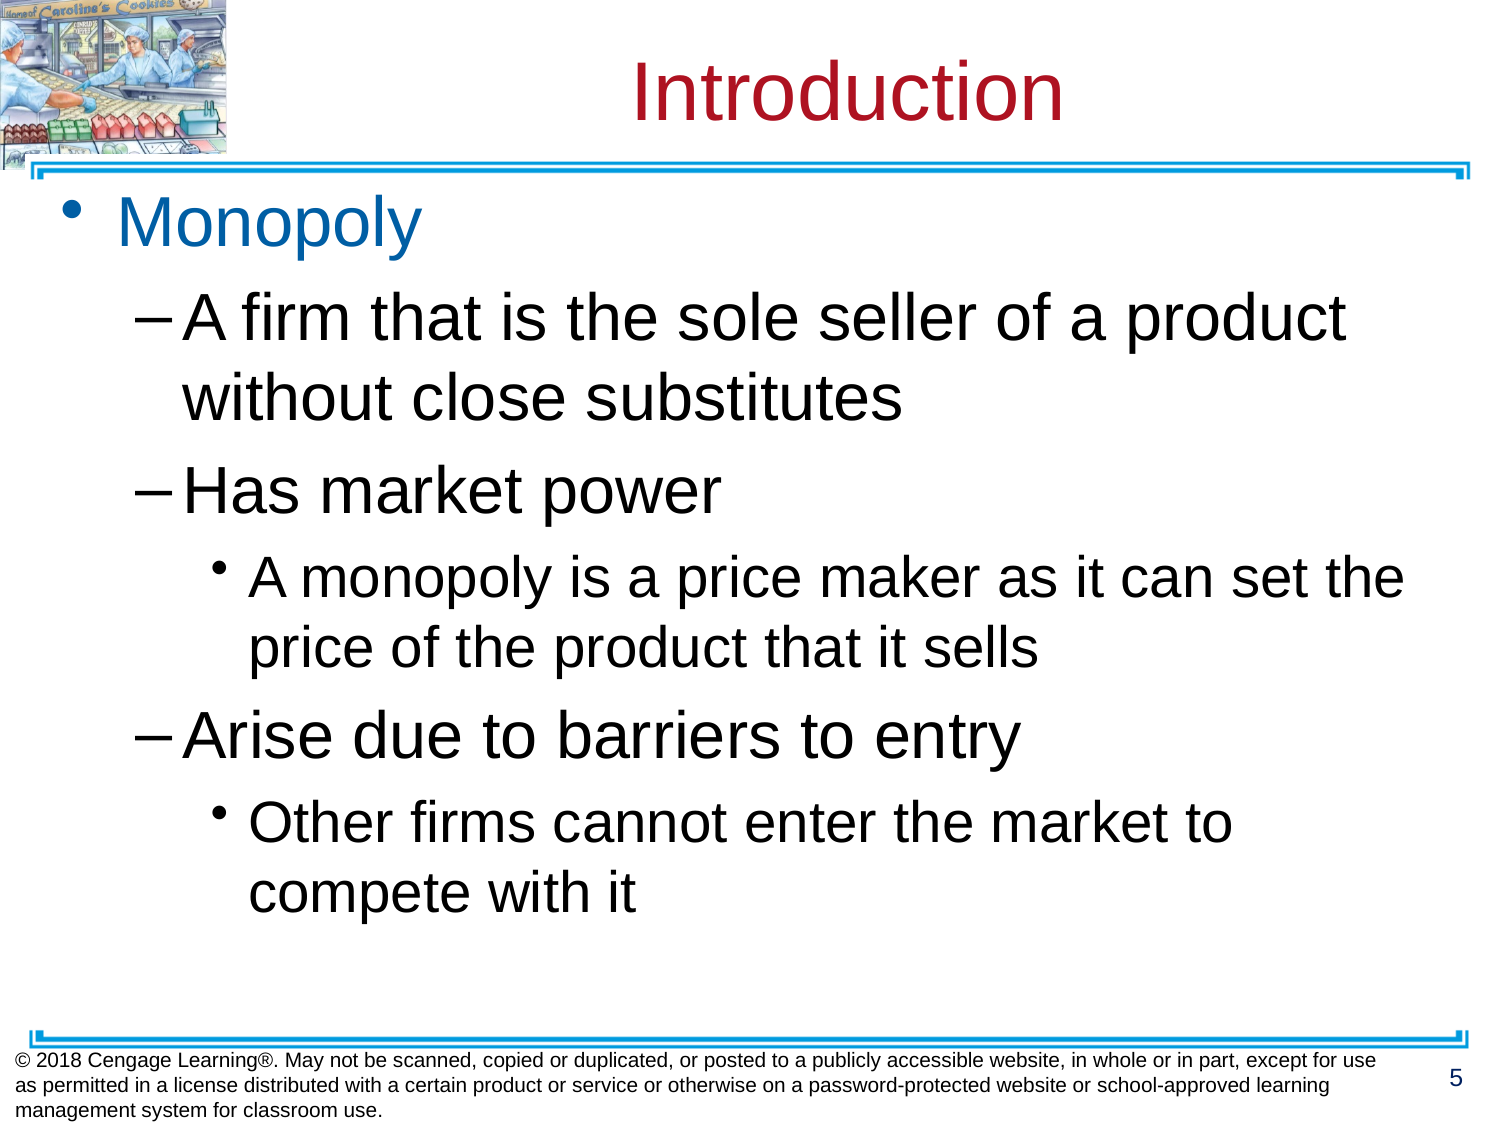

# Introduction
Monopoly
A firm that is the sole seller of a product without close substitutes
Has market power
A monopoly is a price maker as it can set the price of the product that it sells
Arise due to barriers to entry
Other firms cannot enter the market to compete with it
© 2018 Cengage Learning®. May not be scanned, copied or duplicated, or posted to a publicly accessible website, in whole or in part, except for use as permitted in a license distributed with a certain product or service or otherwise on a password-protected website or school-approved learning management system for classroom use.
5